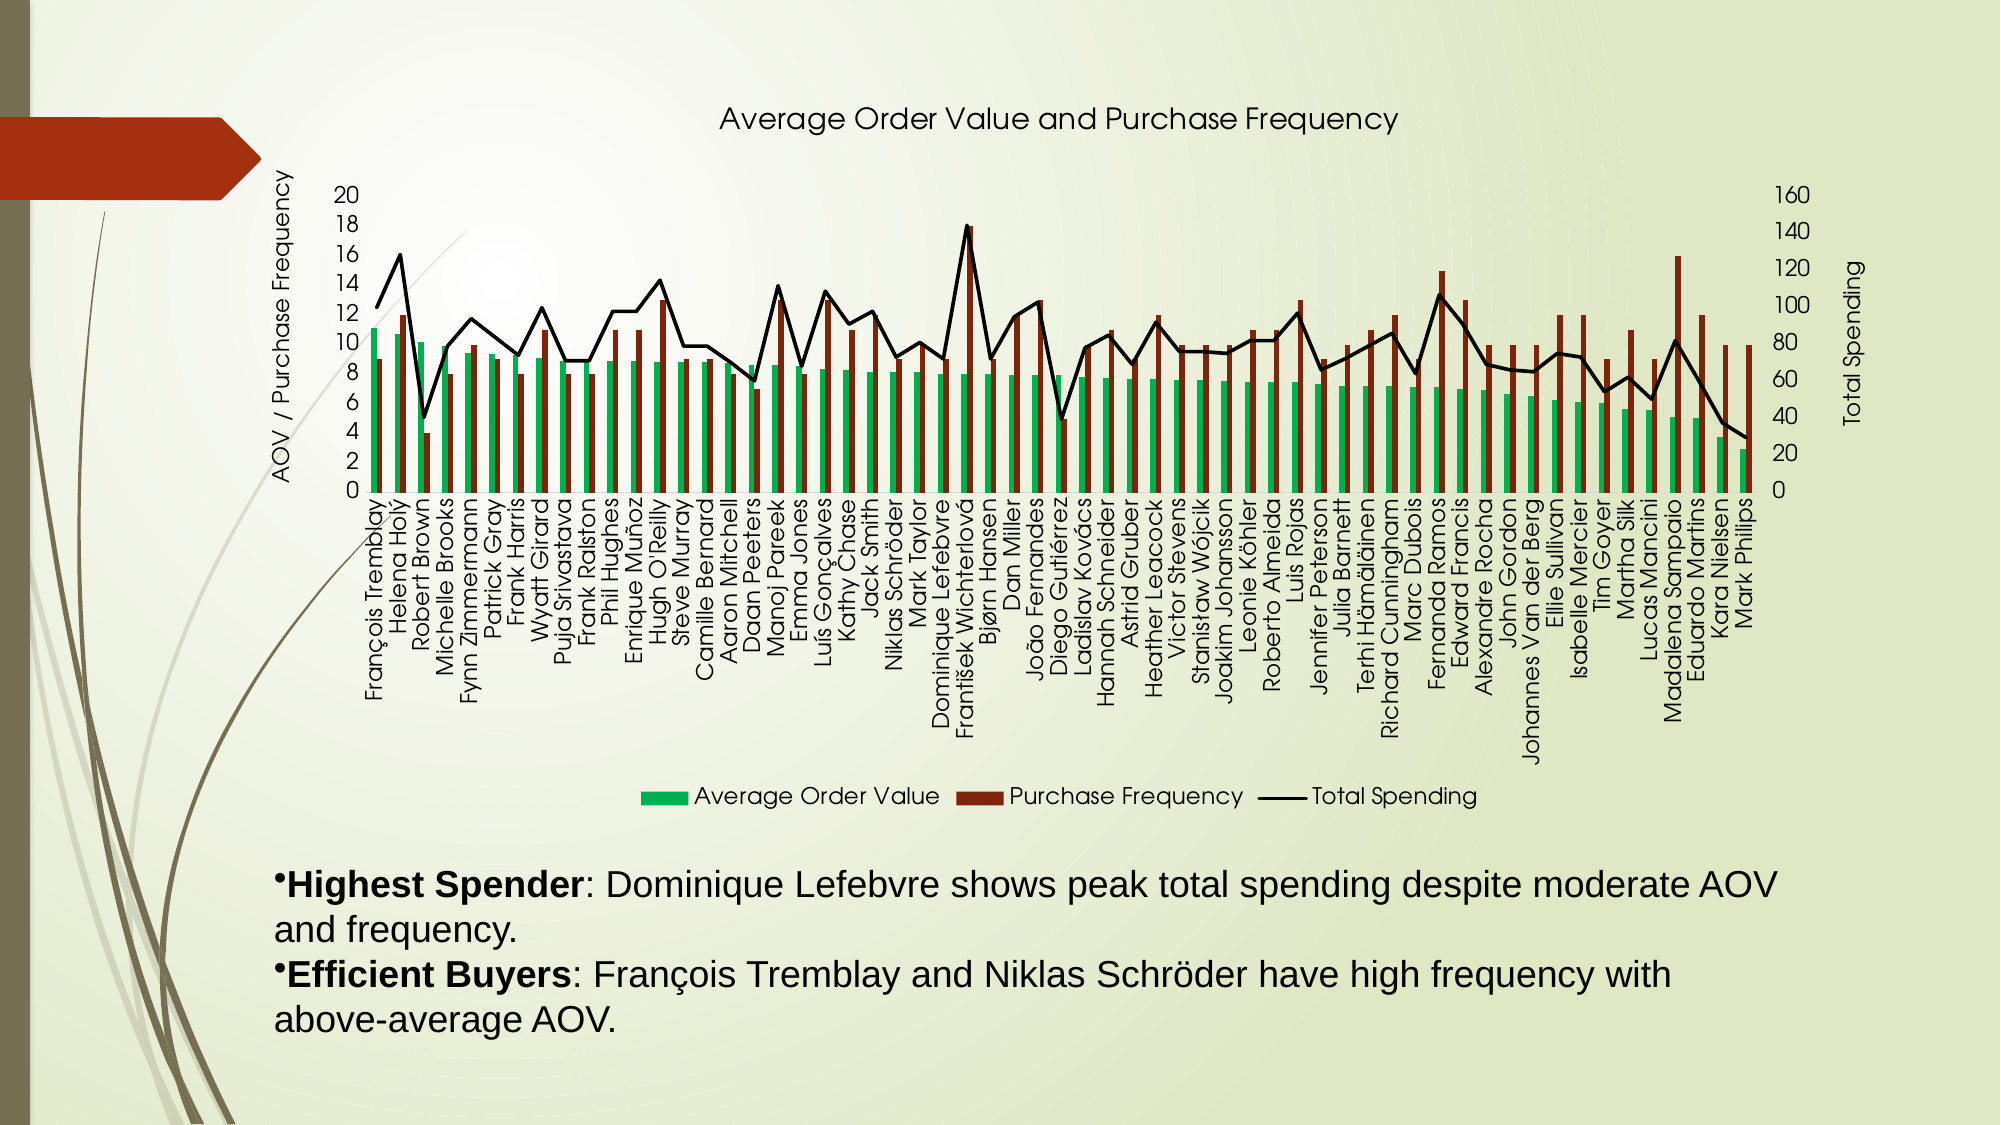

### Chart: Average Order Value and Purchase Frequency

| Category | Average Order Value | Purchase Frequency | Total Spending |
|---|---|---|---|
| François Tremblay | 11.11 | 9.0 | 99.99 |
| Helena Holý | 10.73 | 12.0 | 128.7 |
| Robert Brown | 10.15 | 4.0 | 40.59 |
| Michelle Brooks | 9.9 | 8.0 | 79.2 |
| Fynn Zimmermann | 9.41 | 10.0 | 94.05 |
| Patrick Gray | 9.35 | 9.0 | 84.15 |
| Frank Harris | 9.28 | 8.0 | 74.25 |
| Wyatt Girard | 9.09 | 11.0 | 99.99 |
| Puja Srivastava | 8.91 | 8.0 | 71.28 |
| Frank Ralston | 8.91 | 8.0 | 71.28 |
| Phil Hughes | 8.91 | 11.0 | 98.01 |
| Enrique Muñoz | 8.91 | 11.0 | 98.01 |
| Hugh O'Reilly | 8.83 | 13.0 | 114.84 |
| Steve Murray | 8.8 | 9.0 | 79.2 |
| Camille Bernard | 8.8 | 9.0 | 79.2 |
| Aaron Mitchell | 8.79 | 8.0 | 70.29 |
| Daan Peeters | 8.63 | 7.0 | 60.39 |
| Manoj Pareek | 8.61 | 13.0 | 111.87 |
| Emma Jones | 8.54 | 8.0 | 68.31 |
| Luís Gonçalves | 8.38 | 13.0 | 108.9 |
| Kathy Chase | 8.28 | 11.0 | 91.08 |
| Jack Smith | 8.17 | 12.0 | 98.01 |
| Niklas Schröder | 8.14 | 9.0 | 73.26 |
| Mark Taylor | 8.12 | 10.0 | 81.18 |
| Dominique Lefebvre | 8.03 | 9.0 | 72.27 |
| František Wichterlová | 8.03 | 18.0 | 144.54 |
| Bjørn Hansen | 8.03 | 9.0 | 72.27 |
| Dan Miller | 7.92 | 12.0 | 95.04 |
| João Fernandes | 7.92 | 13.0 | 102.96 |
| Diego Gutiérrez | 7.92 | 5.0 | 39.6 |
| Ladislav Kovács | 7.82 | 10.0 | 78.21 |
| Hannah Schneider | 7.74 | 11.0 | 85.14 |
| Astrid Gruber | 7.7 | 9.0 | 69.3 |
| Heather Leacock | 7.67 | 12.0 | 92.07 |
| Victor Stevens | 7.62 | 10.0 | 76.23 |
| Stanisław Wójcik | 7.62 | 10.0 | 76.23 |
| Joakim Johansson | 7.52 | 10.0 | 75.24 |
| Leonie Köhler | 7.47 | 11.0 | 82.17 |
| Roberto Almeida | 7.47 | 11.0 | 82.17 |
| Luis Rojas | 7.46 | 13.0 | 97.02 |
| Jennifer Peterson | 7.37 | 9.0 | 66.33 |
| Julia Barnett | 7.23 | 10.0 | 72.27 |
| Terhi Hämäläinen | 7.2 | 11.0 | 79.2 |
| Richard Cunningham | 7.18 | 12.0 | 86.13 |
| Marc Dubois | 7.15 | 9.0 | 64.35 |
| Fernanda Ramos | 7.13 | 15.0 | 106.92 |
| Edward Francis | 7.01 | 13.0 | 91.08 |
| Alexandre Rocha | 6.93 | 10.0 | 69.3 |
| John Gordon | 6.63 | 10.0 | 66.33 |
| Johannes Van der Berg | 6.53 | 10.0 | 65.34 |
| Ellie Sullivan | 6.27 | 12.0 | 75.24 |
| Isabelle Mercier | 6.11 | 12.0 | 73.26 |
| Tim Goyer | 6.05 | 9.0 | 54.45 |
| Martha Silk | 5.67 | 11.0 | 62.37 |
| Lucas Mancini | 5.61 | 9.0 | 50.49 |
| Madalena Sampaio | 5.14 | 16.0 | 82.17 |
| Eduardo Martins | 5.03 | 12.0 | 60.39 |
| Kara Nielsen | 3.76 | 10.0 | 37.62 |
| Mark Philips | 2.97 | 10.0 | 29.7 |
Highest Spender: Dominique Lefebvre shows peak total spending despite moderate AOV and frequency.
Efficient Buyers: François Tremblay and Niklas Schröder have high frequency with above-average AOV.